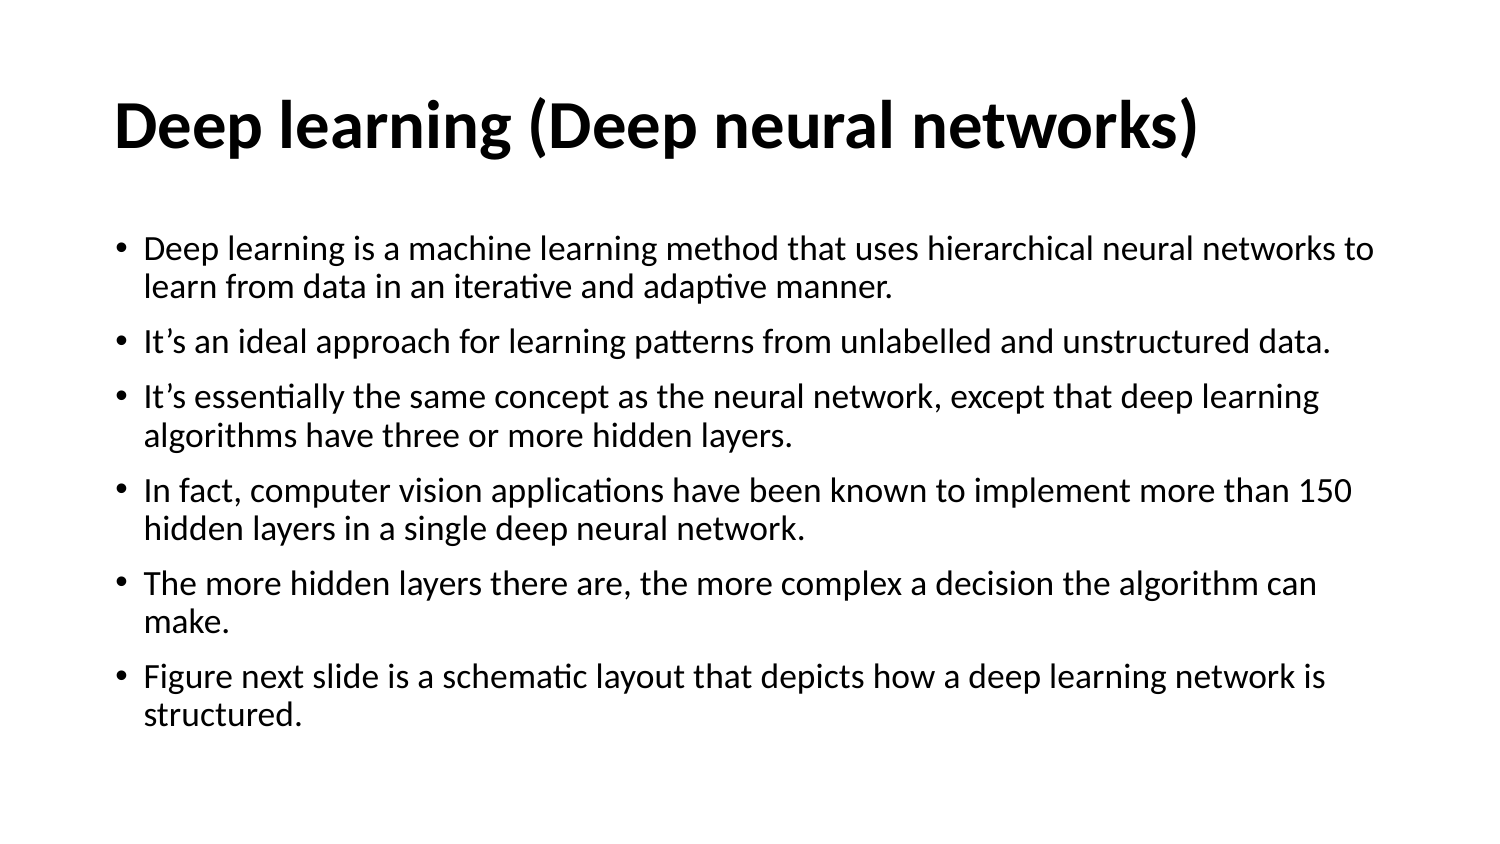

# Deep learning (Deep neural networks)
Deep learning is a machine learning method that uses hierarchical neural networks to learn from data in an iterative and adaptive manner.
It’s an ideal approach for learning patterns from unlabelled and unstructured data.
It’s essentially the same concept as the neural network, except that deep learning algorithms have three or more hidden layers.
In fact, computer vision applications have been known to implement more than 150 hidden layers in a single deep neural network.
The more hidden layers there are, the more complex a decision the algorithm can make.
Figure next slide is a schematic layout that depicts how a deep learning network is structured.